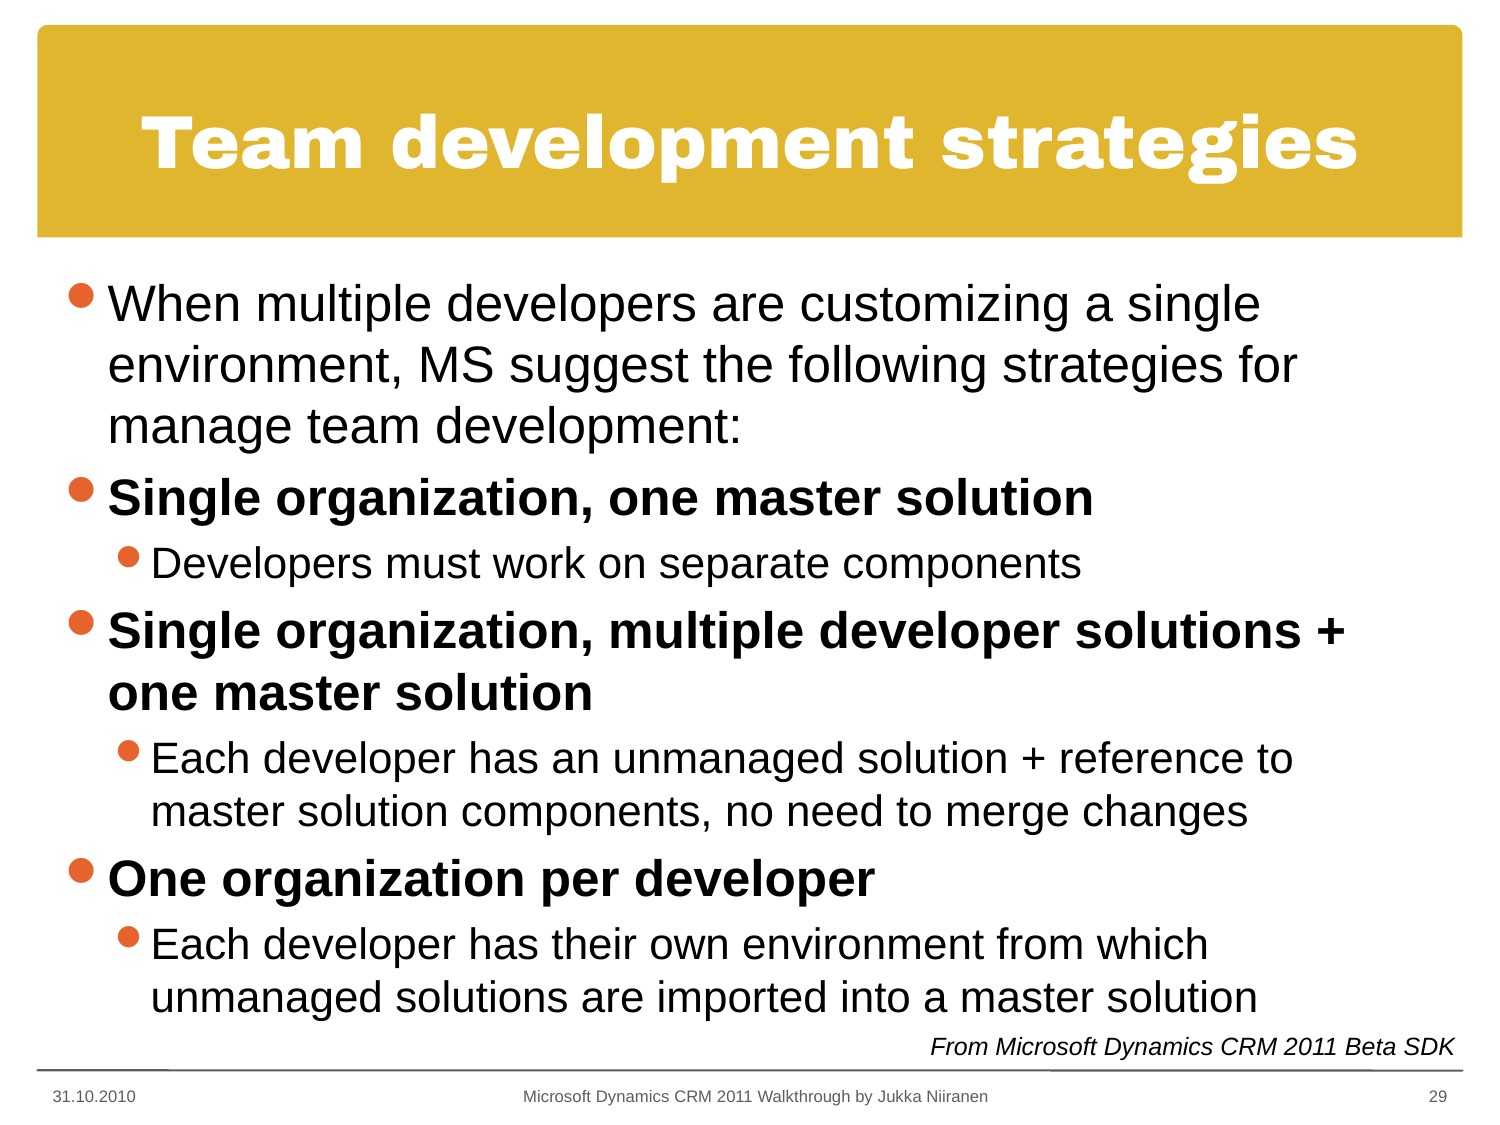

# Team development strategies
When multiple developers are customizing a single environment, MS suggest the following strategies for manage team development:
Single organization, one master solution
Developers must work on separate components
Single organization, multiple developer solutions + one master solution
Each developer has an unmanaged solution + reference to master solution components, no need to merge changes
One organization per developer
Each developer has their own environment from which unmanaged solutions are imported into a master solution
From Microsoft Dynamics CRM 2011 Beta SDK
31.10.2010
Microsoft Dynamics CRM 2011 Walkthrough by Jukka Niiranen
29